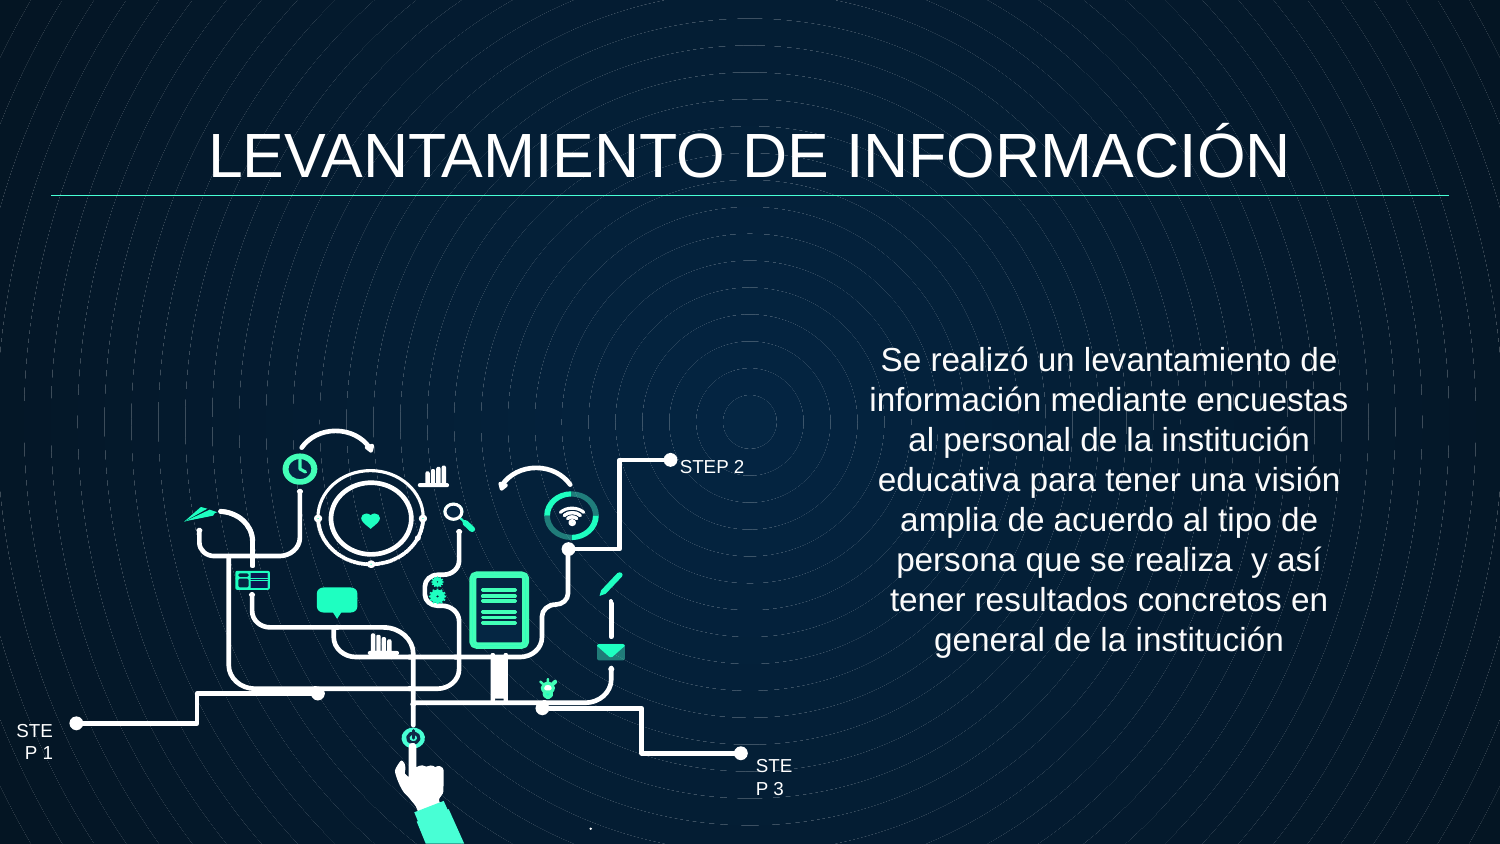

# LEVANTAMIENTO DE INFORMACIÓN
Se realizó un levantamiento de información mediante encuestas al personal de la institución educativa para tener una visión amplia de acuerdo al tipo de persona que se realiza  y así tener resultados concretos en general de la institución

STEP 2

STEP 1

STEP 3